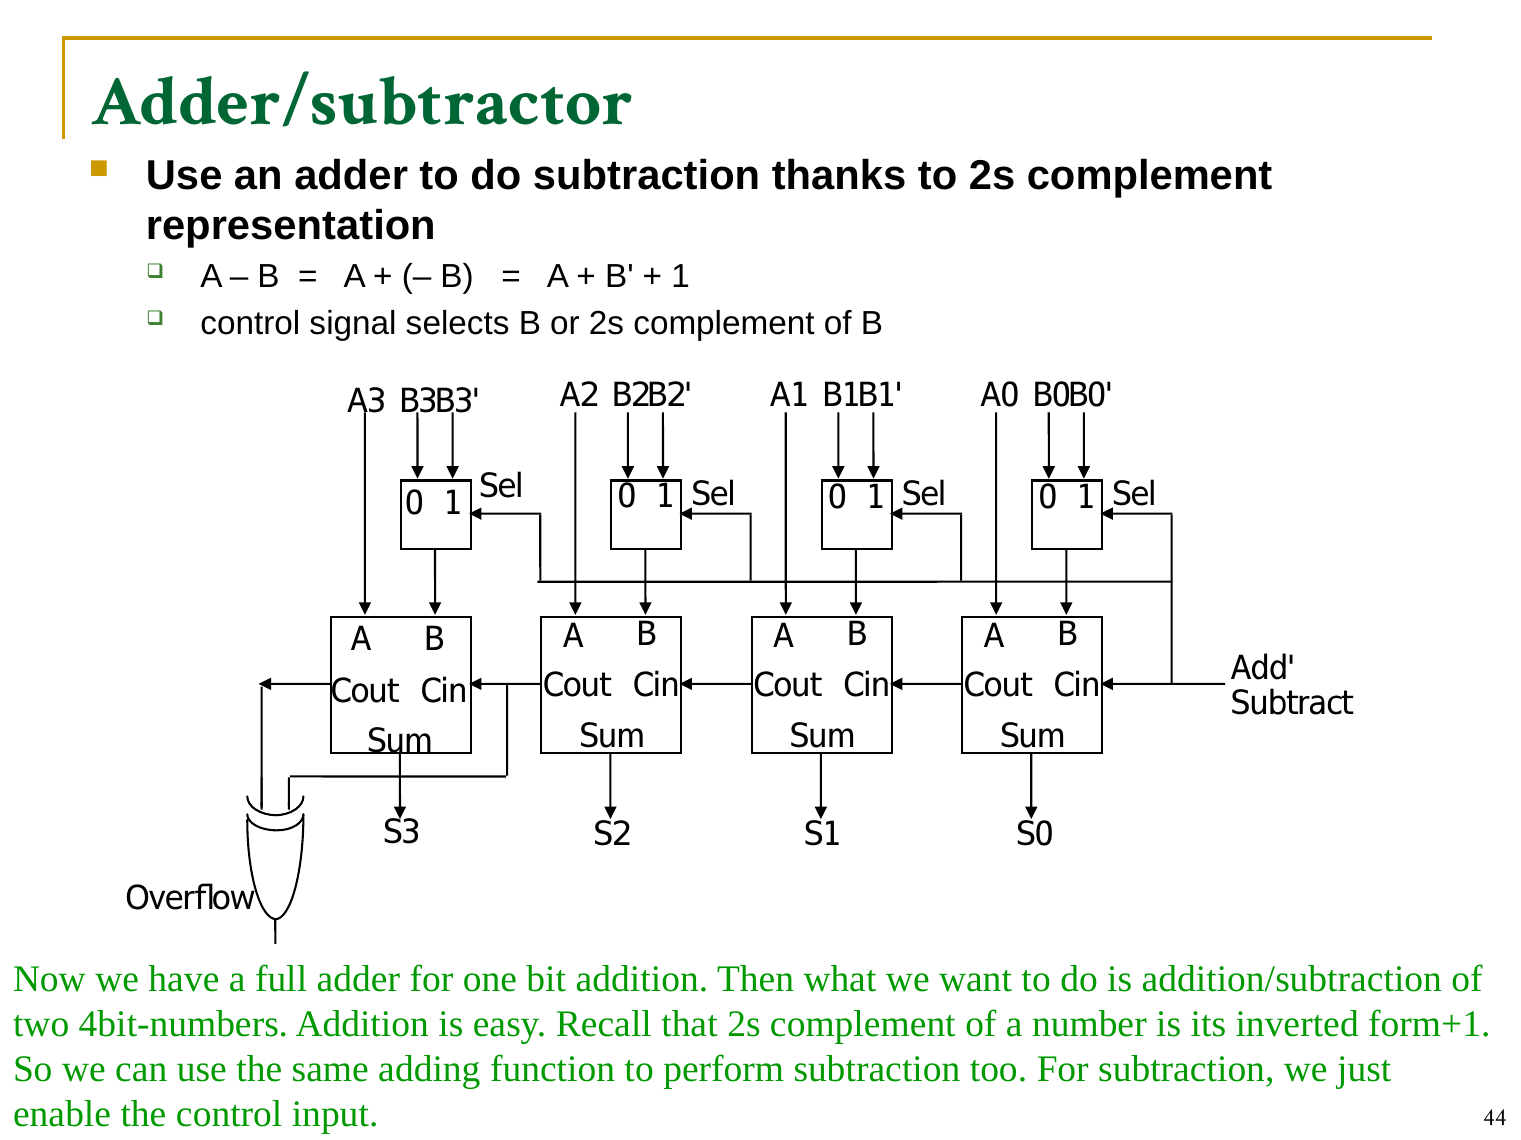

# Adder/subtractor
Use an adder to do subtraction thanks to 2s complement representation
A – B  =   A + (– B)   =   A + B' + 1
control signal selects B or 2s complement of B
A2
B2
B2'
A1
B1
B1'
A0
B0
B0'
A3
B3
B3'

Sel
Sel
Sel
Sel
0
1
0
1
0
1

0
1

B
B
B
A
A
A

A
B
Add'
Subtract
Cout
Cin
Cout
Cin
Cout
Cin
Cout
Cin

Sum
Sum
Sum
Sum

S3
S2
S1
S0
Overflow
Now we have a full adder for one bit addition. Then what we want to do is addition/subtraction of two 4bit-numbers. Addition is easy. Recall that 2s complement of a number is its inverted form+1. So we can use the same adding function to perform subtraction too. For subtraction, we just enable the control input.
44